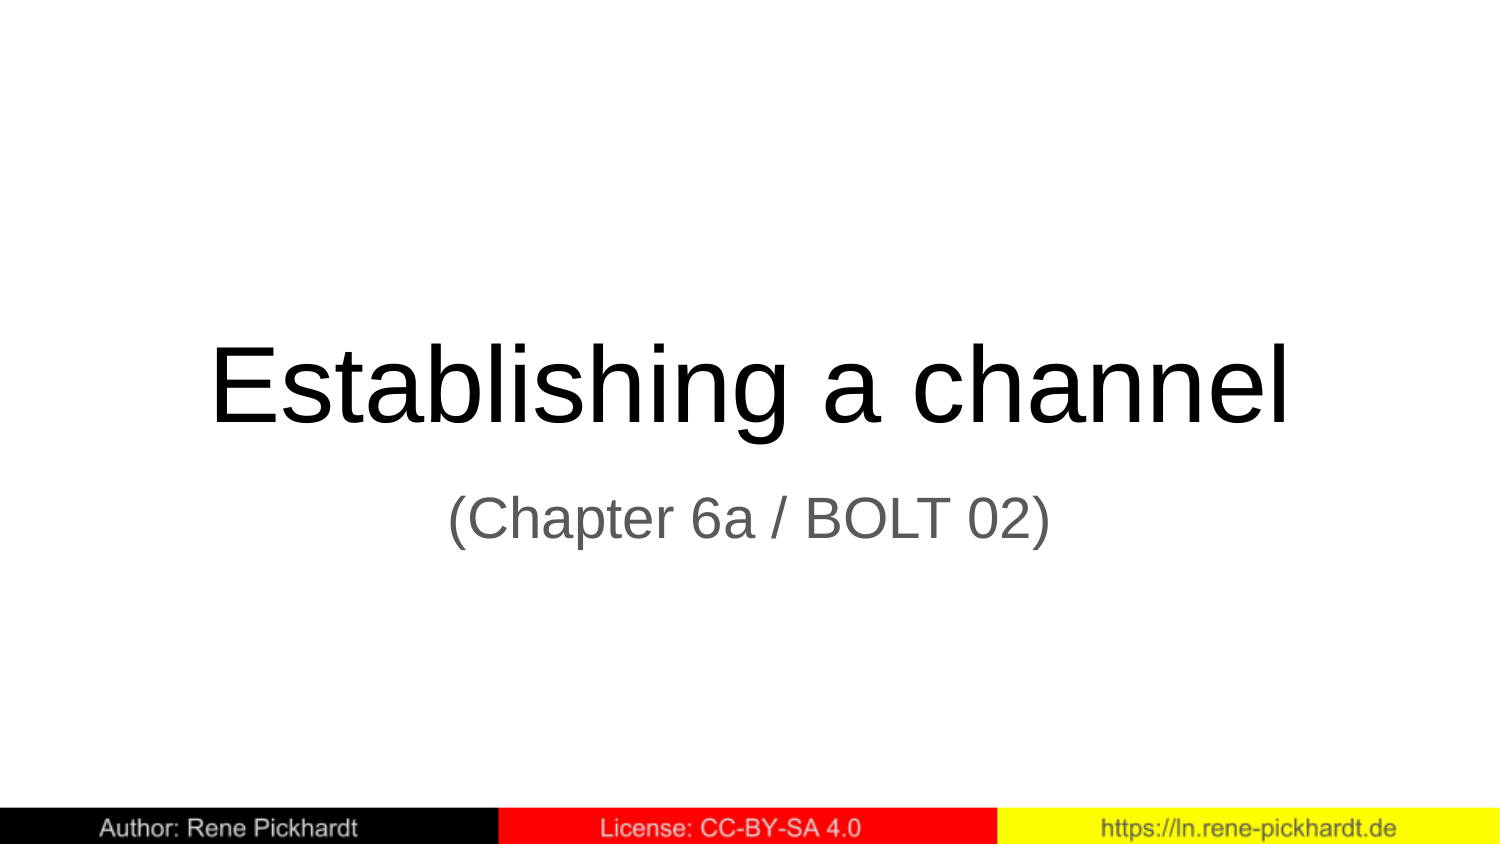

# Establishing a channel
(Chapter 6a / BOLT 02)